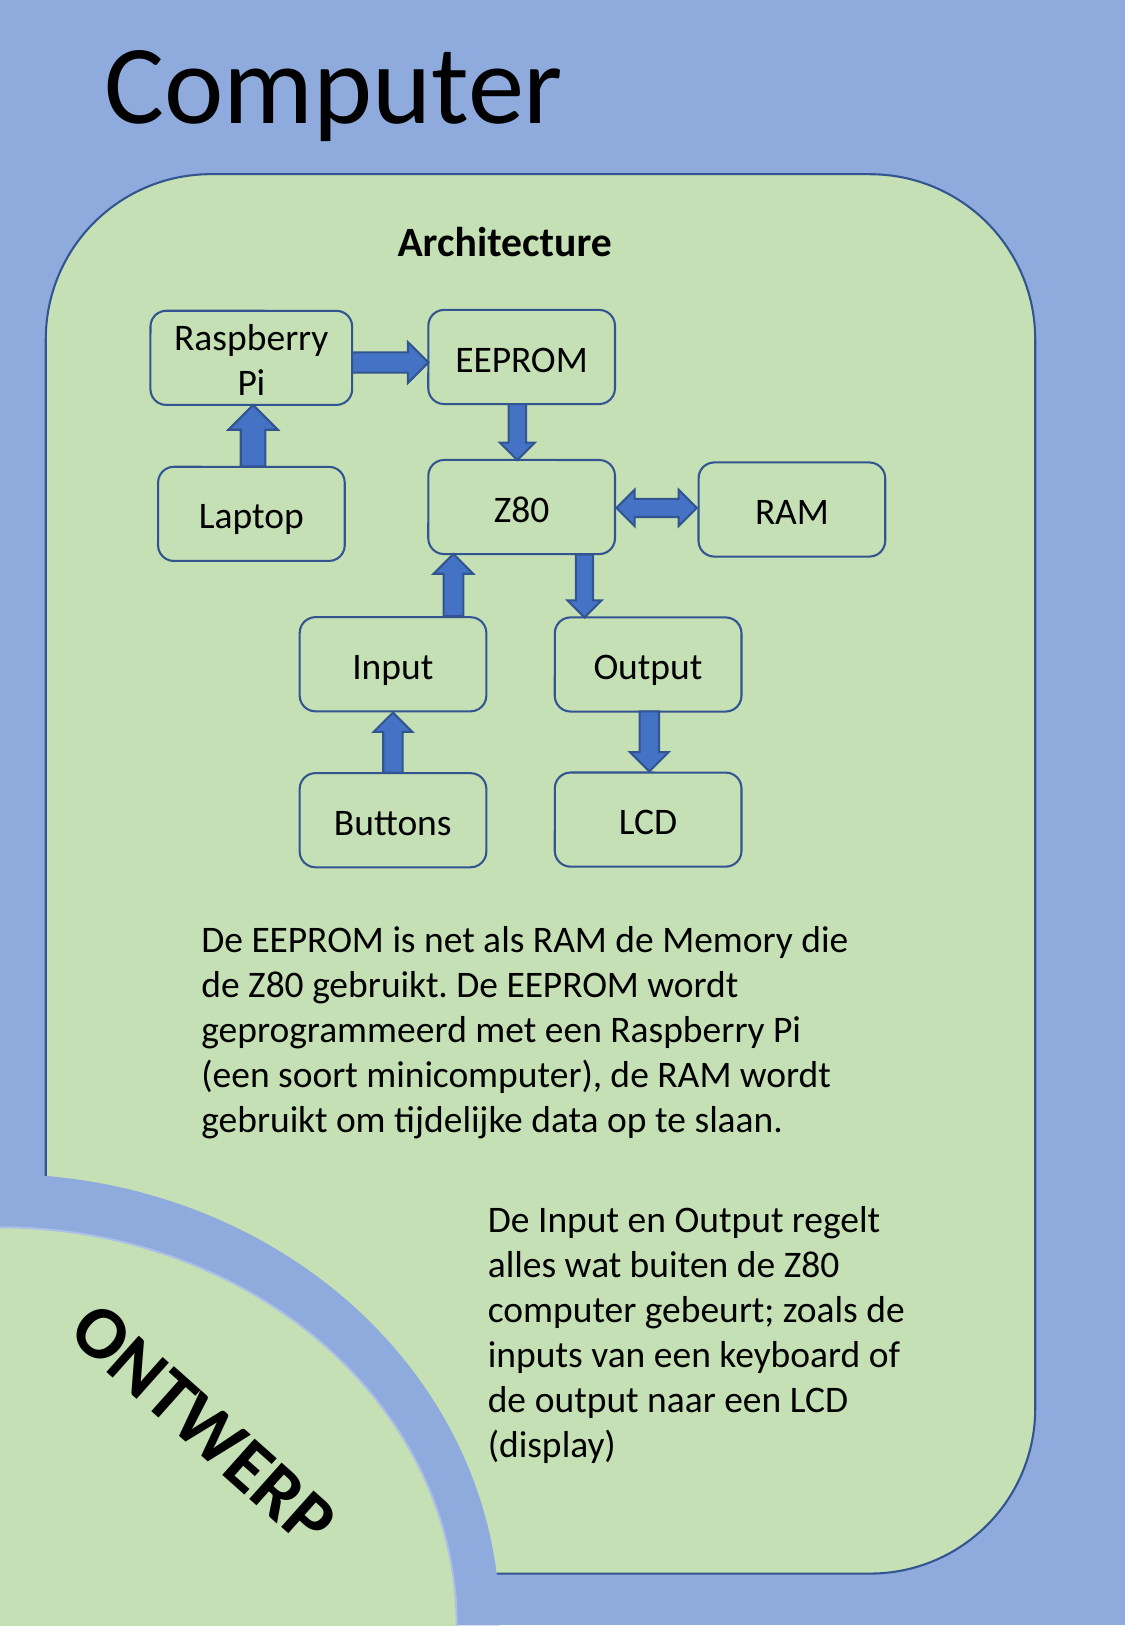

# Computer

Architecture
EEPROM
Raspberry
Pi

Z80
RAM
Laptop

Input
Output

LCD
Buttons

De EEPROM is net als RAM de Memory die de Z80 gebruikt. De EEPROM wordt geprogrammeerd met een Raspberry Pi (een soort minicomputer), de RAM wordt gebruikt om tijdelijke data op te slaan.

De Input en Output regelt alles wat buiten de Z80 computer gebeurt; zoals de inputs van een keyboard of de output naar een LCD (display)

ONTWERP